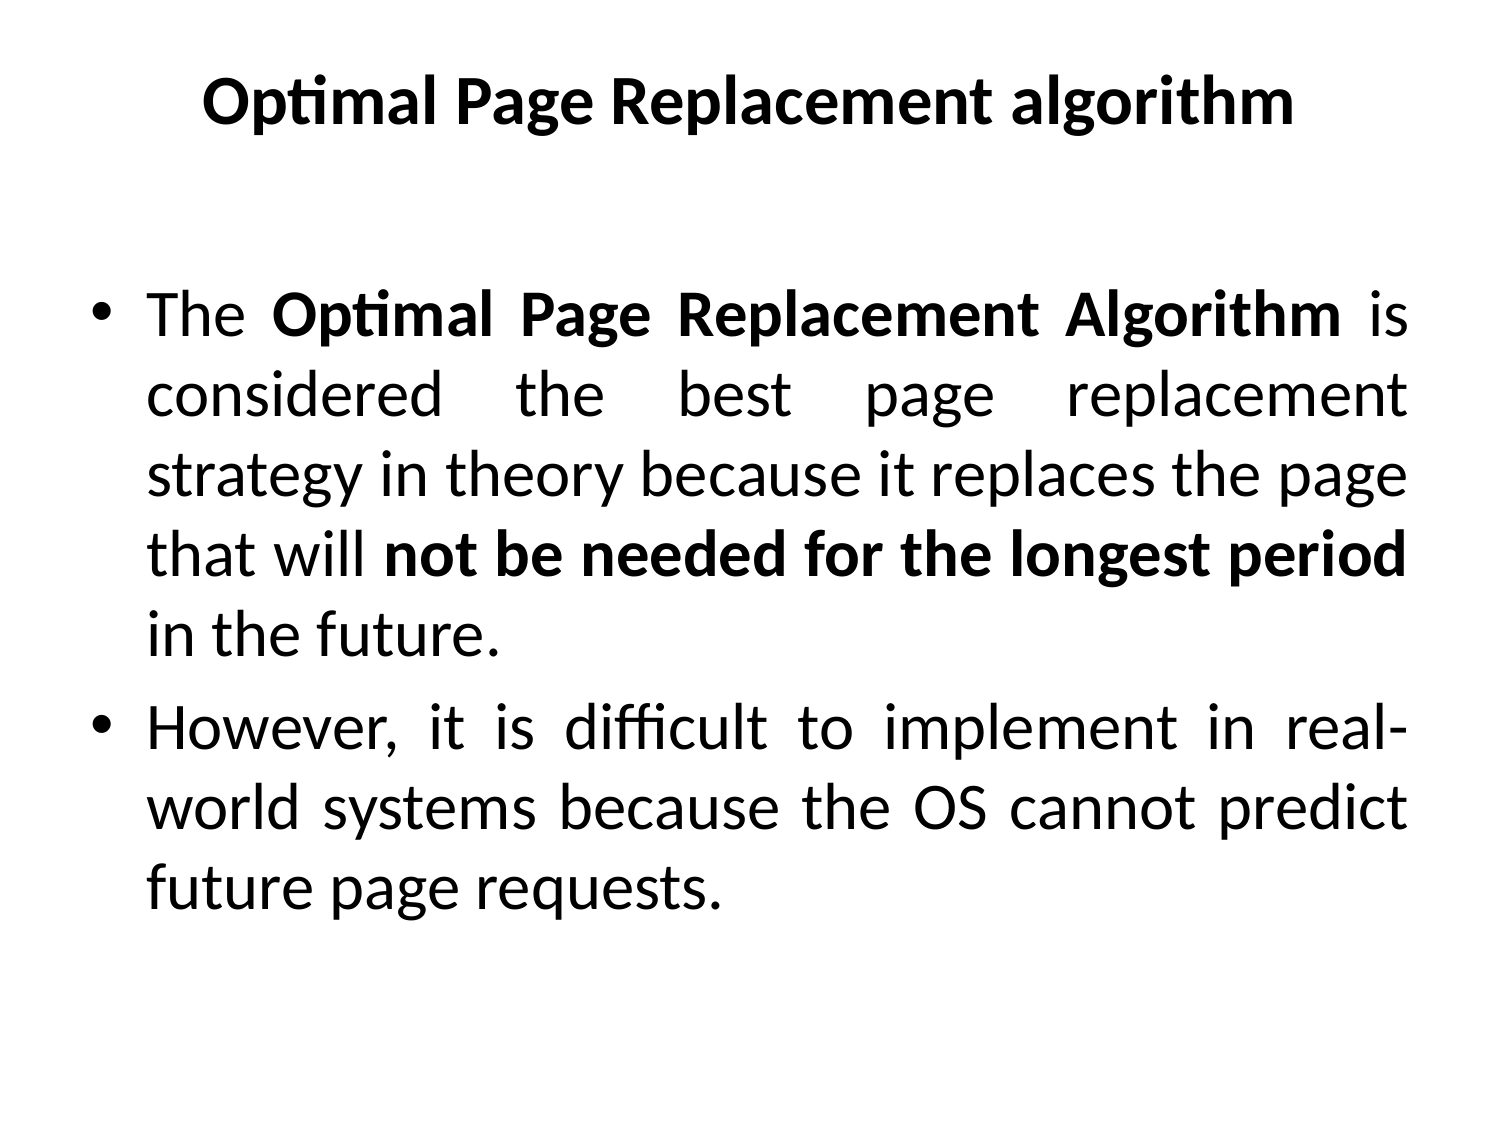

# Optimal Page Replacement algorithm
The Optimal Page Replacement Algorithm is considered the best page replacement strategy in theory because it replaces the page that will not be needed for the longest period in the future.
However, it is difficult to implement in real-world systems because the OS cannot predict future page requests.